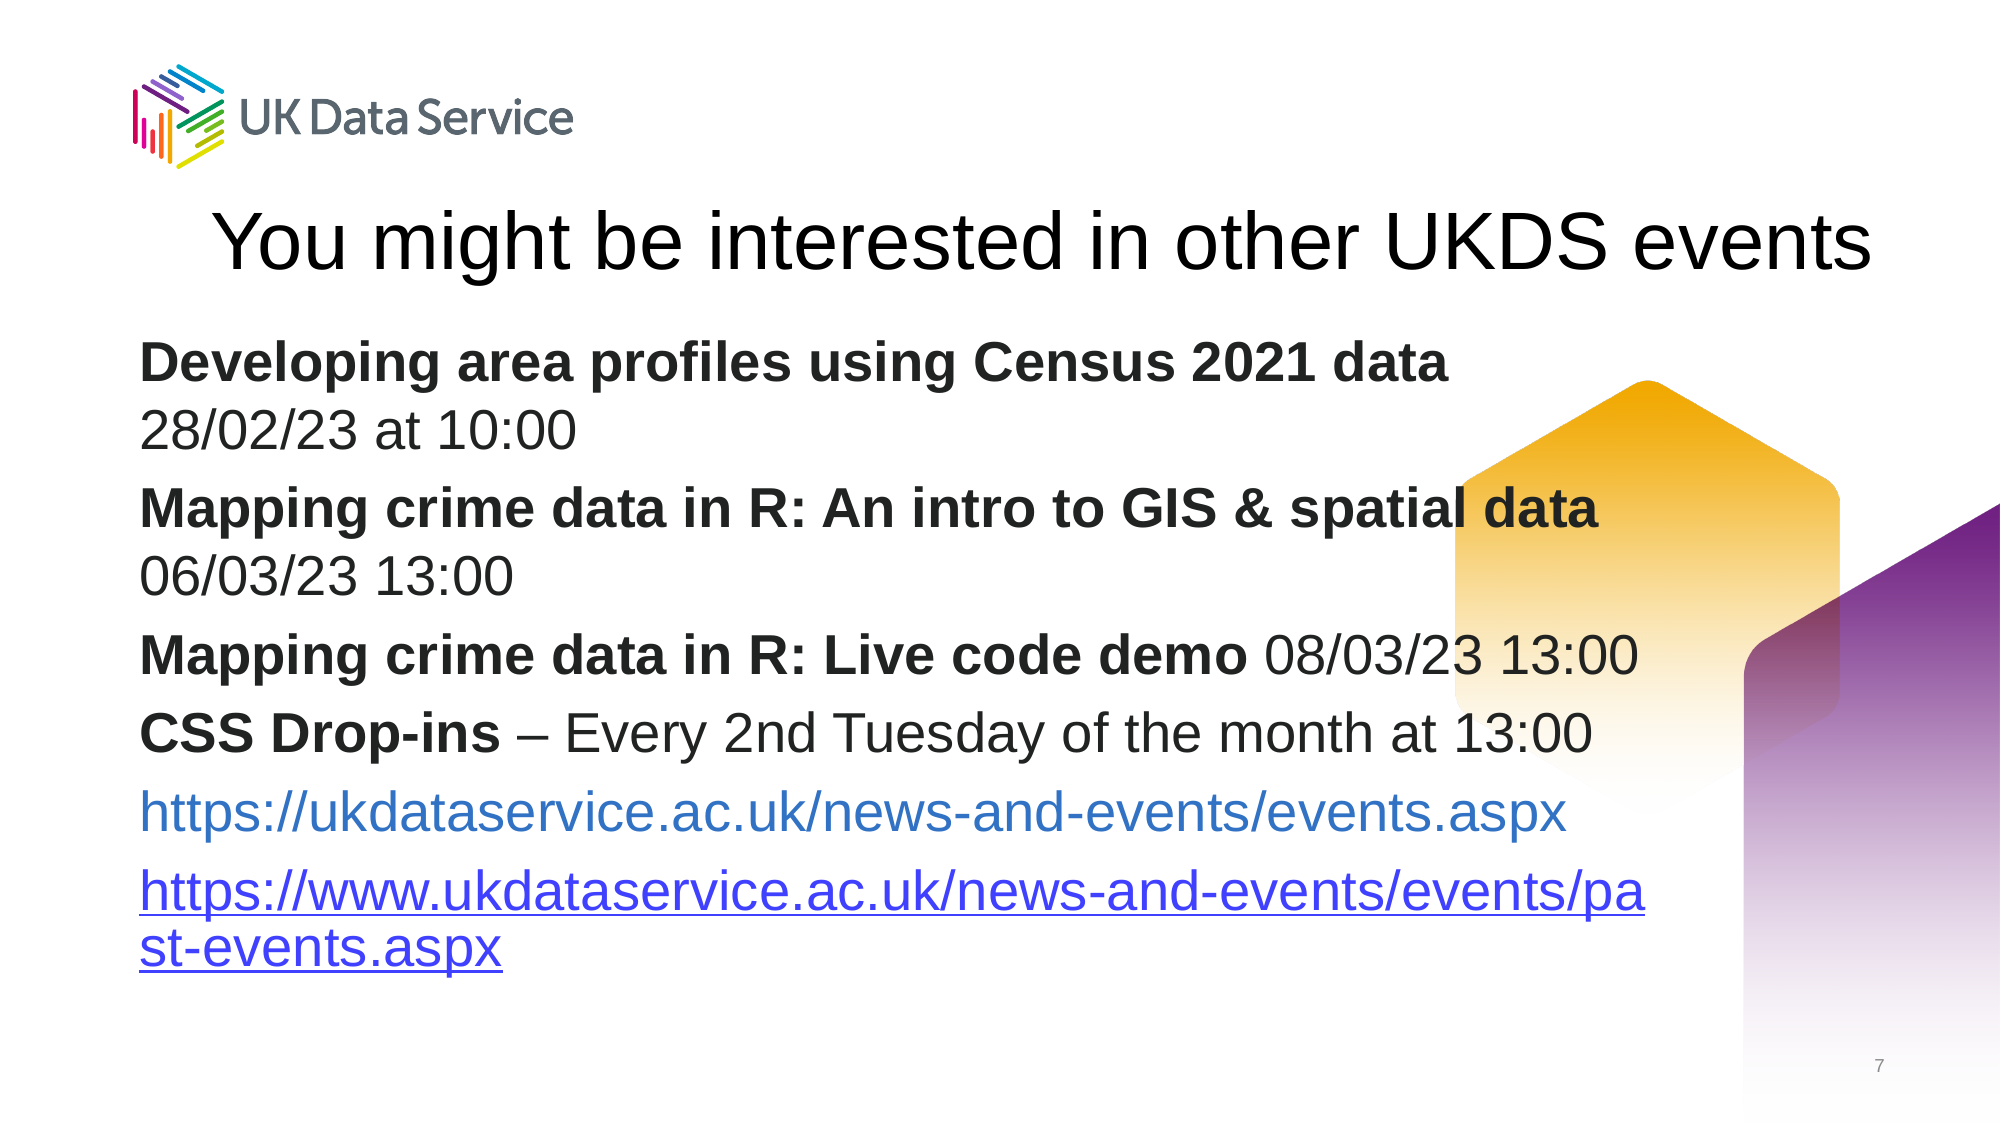

# You might be interested in other UKDS events
Developing area profiles using Census 2021 data 28/02/23 at 10:00
Mapping crime data in R: An intro to GIS & spatial data 06/03/23 13:00
Mapping crime data in R: Live code demo 08/03/23 13:00
CSS Drop-ins – Every 2nd Tuesday of the month at 13:00
https://ukdataservice.ac.uk/news-and-events/events.aspx
https://www.ukdataservice.ac.uk/news-and-events/events/past-events.aspx
7